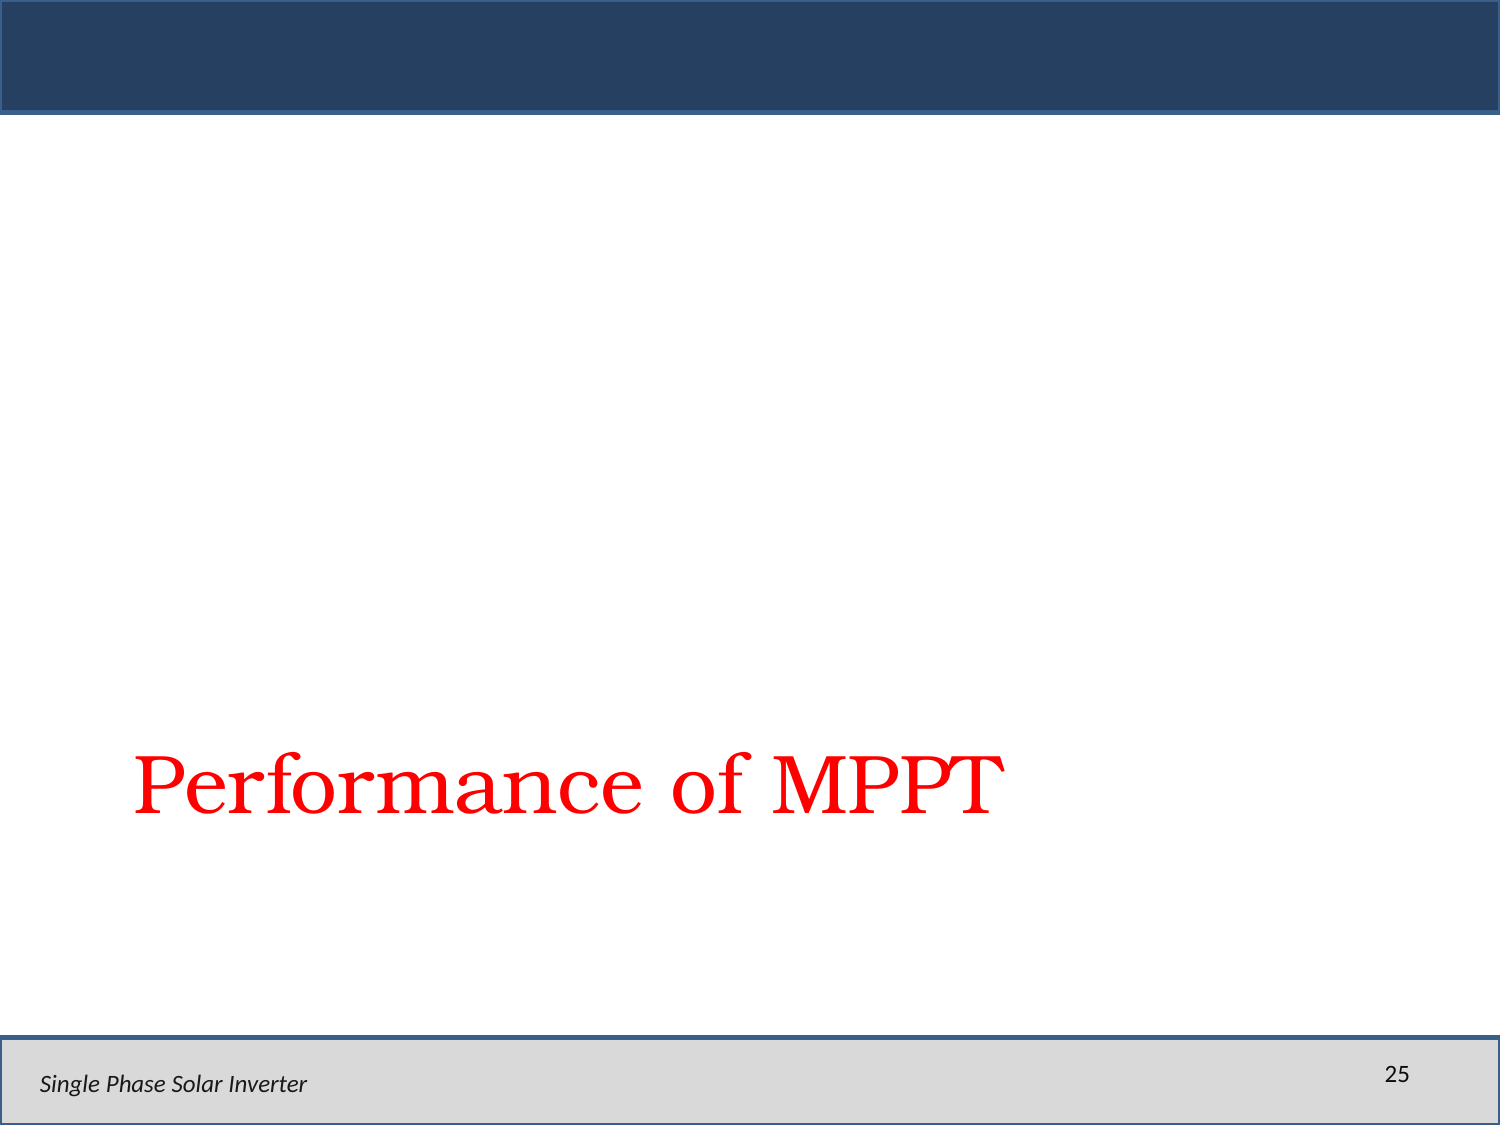

# Performance of mppt
25
Single Phase Solar Inverter